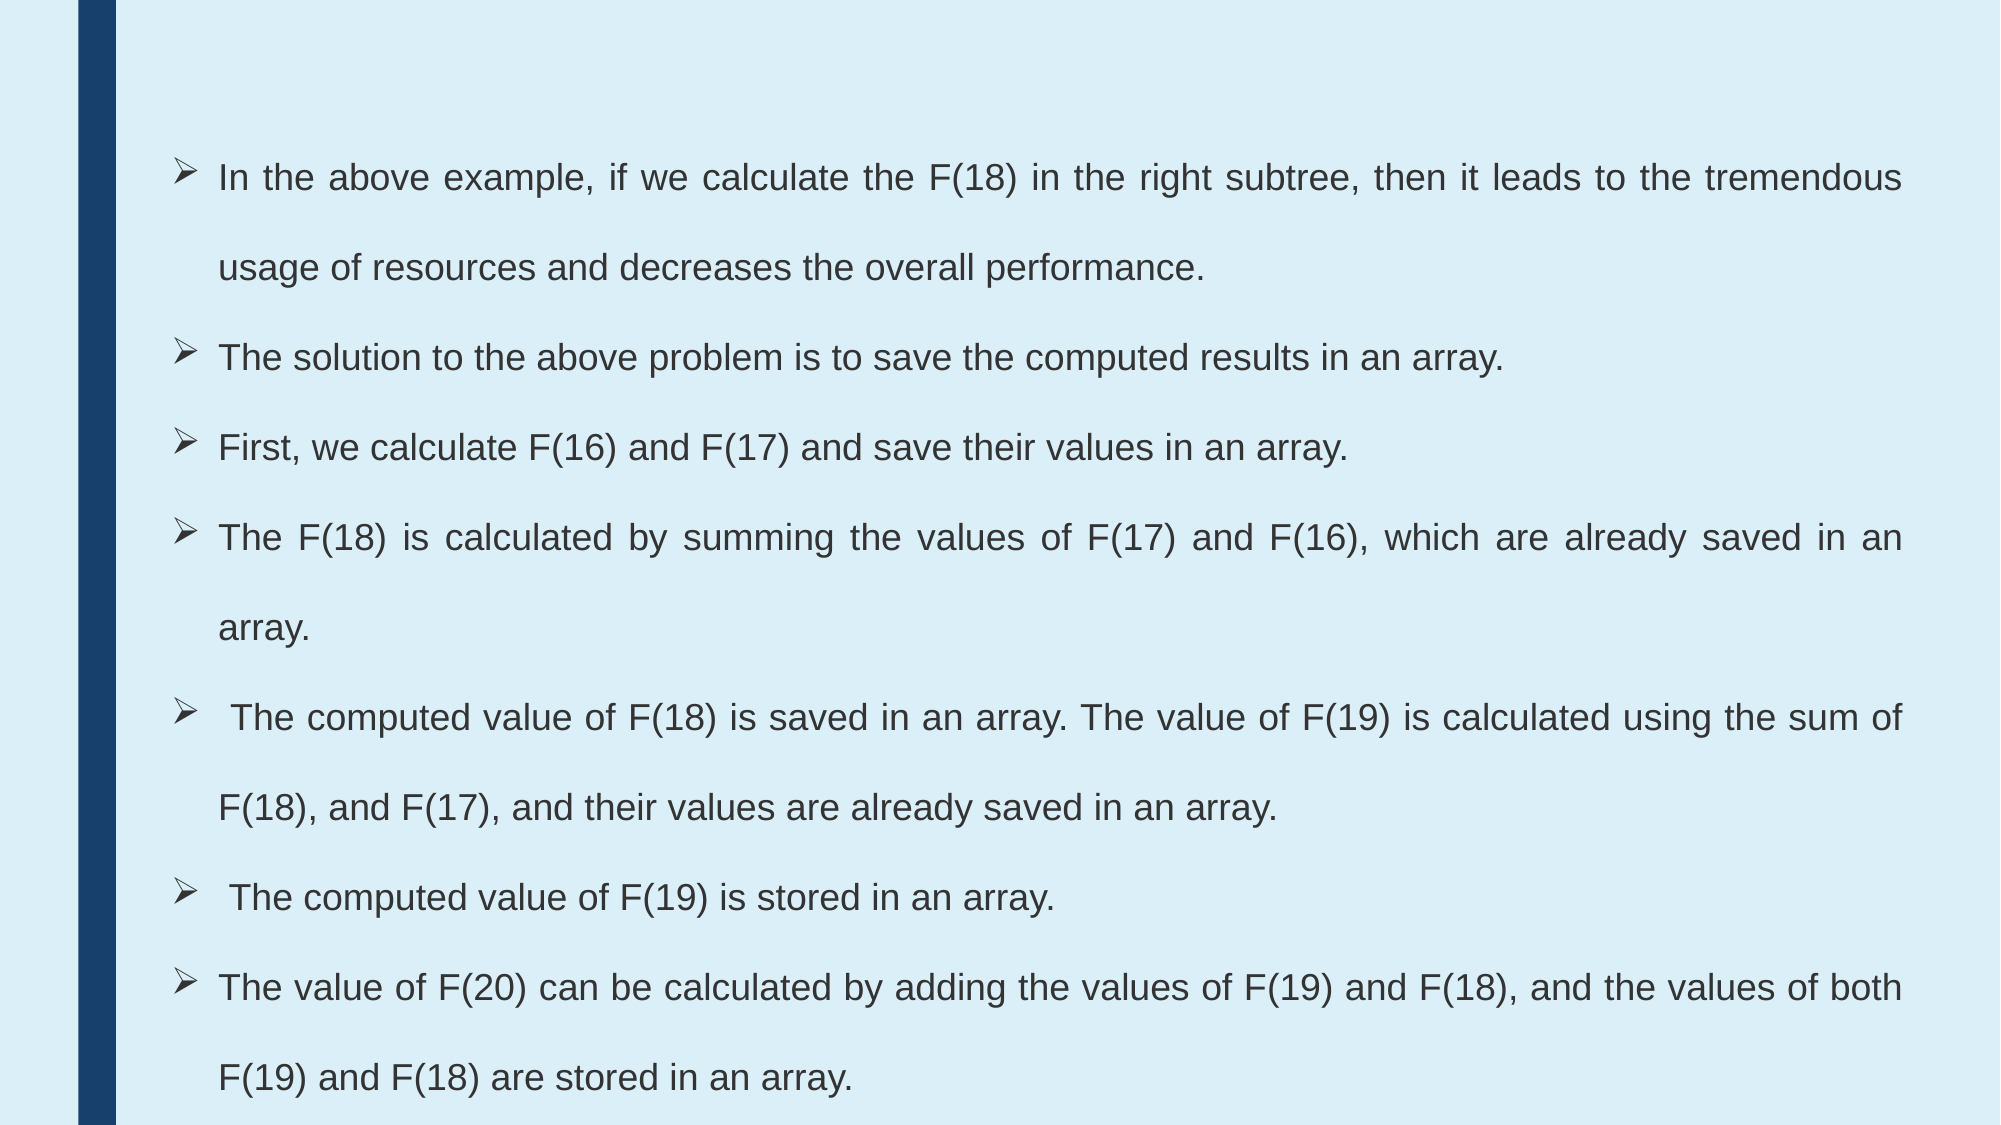

In the above example, if we calculate the F(18) in the right subtree, then it leads to the tremendous usage of resources and decreases the overall performance.
The solution to the above problem is to save the computed results in an array.
First, we calculate F(16) and F(17) and save their values in an array.
The F(18) is calculated by summing the values of F(17) and F(16), which are already saved in an array.
 The computed value of F(18) is saved in an array. The value of F(19) is calculated using the sum of F(18), and F(17), and their values are already saved in an array.
 The computed value of F(19) is stored in an array.
The value of F(20) can be calculated by adding the values of F(19) and F(18), and the values of both F(19) and F(18) are stored in an array.
The final computed value of F(20) is stored in an array.